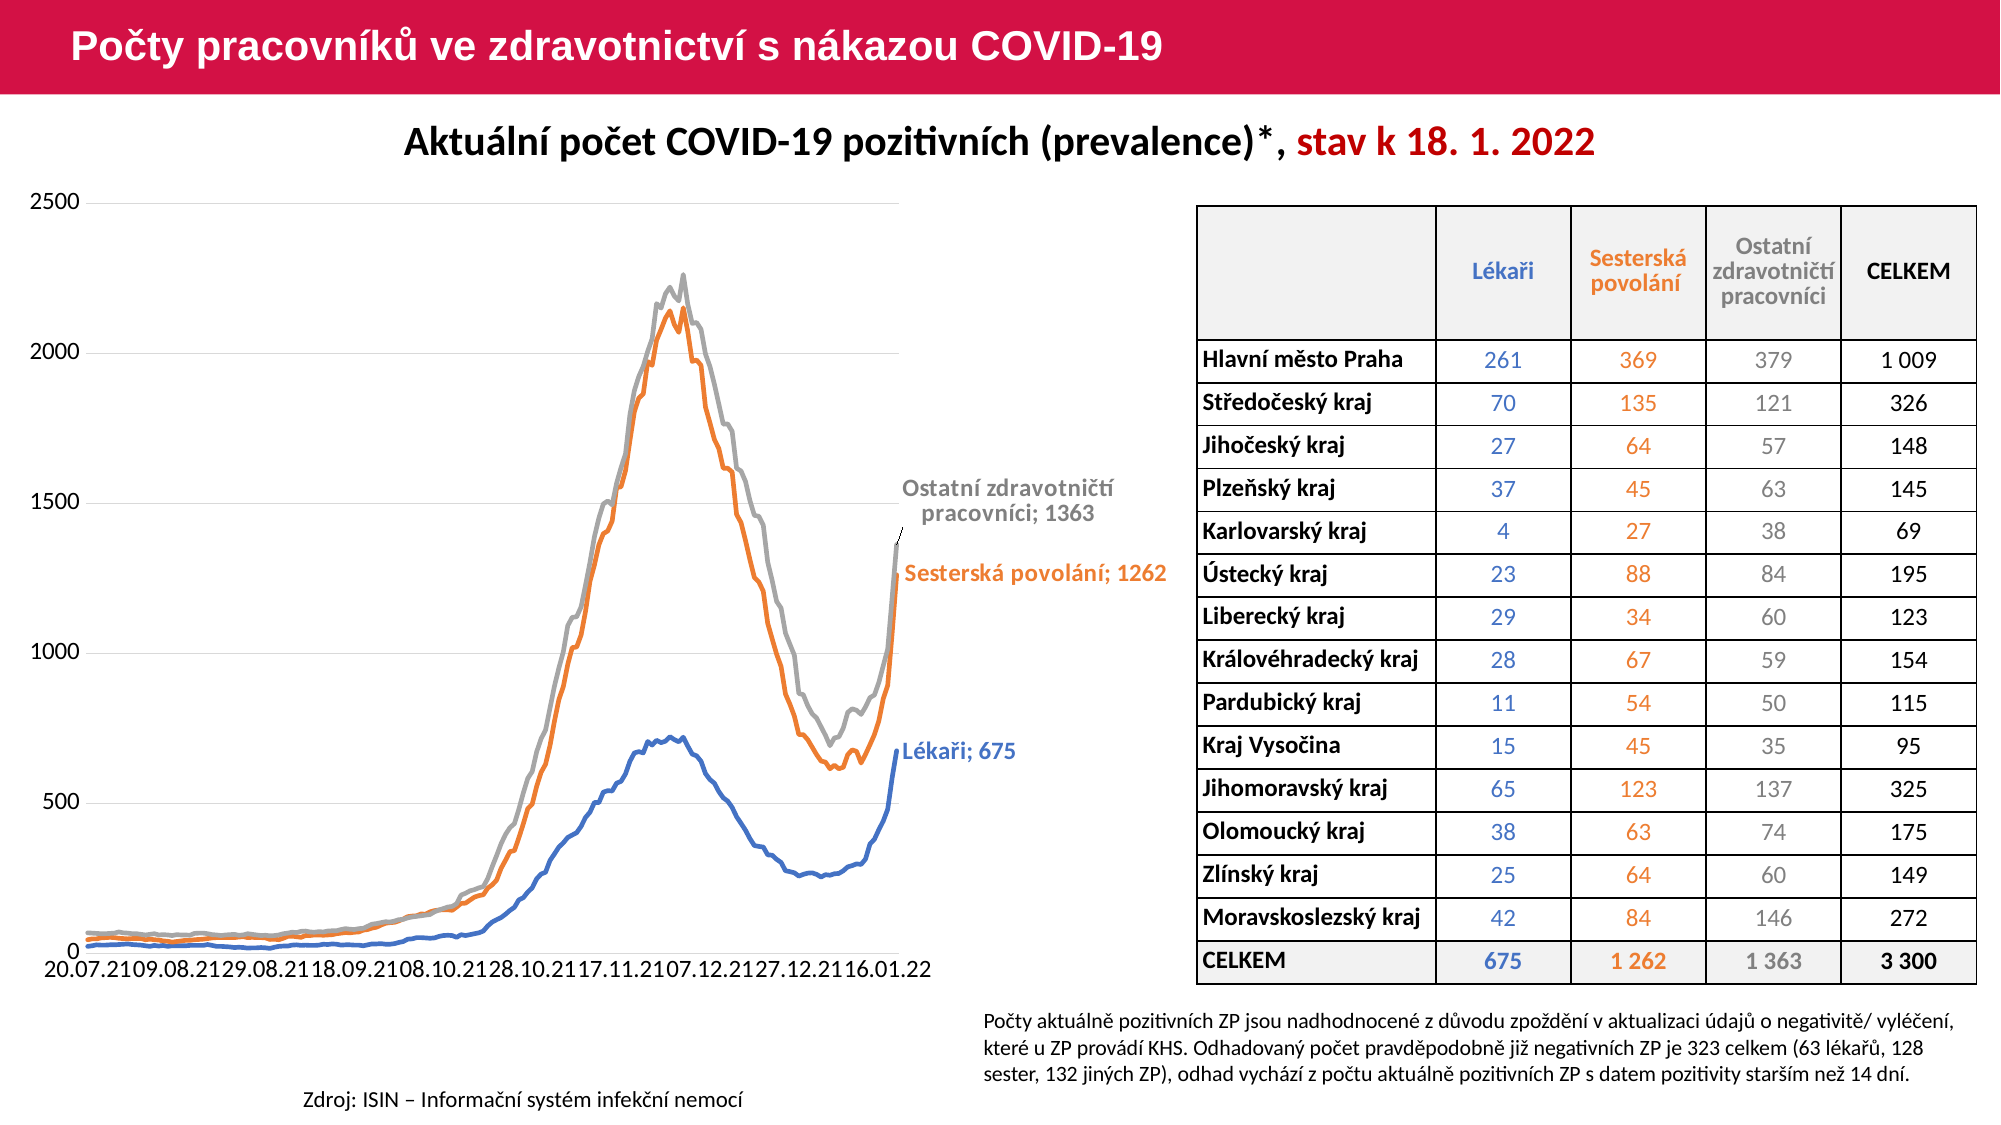

# Počty pracovníků ve zdravotnictví s nákazou COVID-19
Aktuální počet COVID-19 pozitivních (prevalence)*, stav k 18. 1. 2022

### Chart

| Category | Lékaři | Sesterská povolání | Ostatní zdravotničtí pracovníci |
|---|---|---|---|
| 20.07.21 | 23.0 | 45.0 | 68.0 |
| 21.07.21 | 25.0 | 48.0 | 67.0 |
| 22.07.21 | 28.0 | 48.0 | 66.0 |
| 23.07.21 | 27.0 | 51.0 | 65.0 |
| 24.07.21 | 27.0 | 52.0 | 65.0 |
| 25.07.21 | 28.0 | 53.0 | 66.0 |
| 26.07.21 | 28.0 | 52.0 | 67.0 |
| 27.07.21 | 29.0 | 50.0 | 71.0 |
| 28.07.21 | 30.0 | 49.0 | 68.0 |
| 29.07.21 | 31.0 | 48.0 | 67.0 |
| 30.07.21 | 29.0 | 49.0 | 65.0 |
| 31.07.21 | 28.0 | 49.0 | 65.0 |
| 01.08.21 | 27.0 | 49.0 | 63.0 |
| 02.08.21 | 25.0 | 45.0 | 61.0 |
| 03.08.21 | 23.0 | 47.0 | 63.0 |
| 04.08.21 | 26.0 | 45.0 | 65.0 |
| 05.08.21 | 24.0 | 44.0 | 61.0 |
| 06.08.21 | 26.0 | 41.0 | 62.0 |
| 07.08.21 | 23.0 | 40.0 | 61.0 |
| 08.08.21 | 25.0 | 37.0 | 59.0 |
| 09.08.21 | 25.0 | 39.0 | 62.0 |
| 10.08.21 | 25.0 | 41.0 | 61.0 |
| 11.08.21 | 25.0 | 43.0 | 61.0 |
| 12.08.21 | 26.0 | 43.0 | 60.0 |
| 13.08.21 | 26.0 | 45.0 | 66.0 |
| 14.08.21 | 26.0 | 46.0 | 67.0 |
| 15.08.21 | 26.0 | 47.0 | 67.0 |
| 16.08.21 | 29.0 | 49.0 | 65.0 |
| 17.08.21 | 26.0 | 51.0 | 62.0 |
| 18.08.21 | 23.0 | 52.0 | 61.0 |
| 19.08.21 | 23.0 | 52.0 | 59.0 |
| 20.08.21 | 22.0 | 52.0 | 61.0 |
| 21.08.21 | 21.0 | 52.0 | 62.0 |
| 22.08.21 | 19.0 | 52.0 | 63.0 |
| 23.08.21 | 20.0 | 54.0 | 60.0 |
| 24.08.21 | 19.0 | 55.0 | 61.0 |
| 25.08.21 | 17.0 | 52.0 | 65.0 |
| 26.08.21 | 18.0 | 53.0 | 63.0 |
| 27.08.21 | 18.0 | 52.0 | 61.0 |
| 28.08.21 | 19.0 | 52.0 | 59.0 |
| 29.08.21 | 18.0 | 51.0 | 60.0 |
| 30.08.21 | 16.0 | 46.0 | 58.0 |
| 31.08.21 | 20.0 | 47.0 | 59.0 |
| 01.09.21 | 23.0 | 45.0 | 61.0 |
| 02.09.21 | 24.0 | 50.0 | 65.0 |
| 03.09.21 | 24.0 | 56.0 | 67.0 |
| 04.09.21 | 27.0 | 57.0 | 70.0 |
| 05.09.21 | 28.0 | 55.0 | 69.0 |
| 06.09.21 | 26.0 | 53.0 | 73.0 |
| 07.09.21 | 27.0 | 59.0 | 74.0 |
| 08.09.21 | 26.0 | 59.0 | 71.0 |
| 09.09.21 | 26.0 | 61.0 | 70.0 |
| 10.09.21 | 27.0 | 61.0 | 72.0 |
| 11.09.21 | 30.0 | 60.0 | 71.0 |
| 12.09.21 | 29.0 | 61.0 | 74.0 |
| 13.09.21 | 31.0 | 62.0 | 75.0 |
| 14.09.21 | 30.0 | 65.0 | 75.0 |
| 15.09.21 | 27.0 | 67.0 | 79.0 |
| 16.09.21 | 28.0 | 69.0 | 82.0 |
| 17.09.21 | 28.0 | 68.0 | 80.0 |
| 18.09.21 | 27.0 | 70.0 | 79.0 |
| 19.09.21 | 27.0 | 71.0 | 82.0 |
| 20.09.21 | 25.0 | 77.0 | 83.0 |
| 21.09.21 | 28.0 | 79.0 | 90.0 |
| 22.09.21 | 31.0 | 84.0 | 97.0 |
| 23.09.21 | 31.0 | 87.0 | 99.0 |
| 24.09.21 | 32.0 | 94.0 | 102.0 |
| 25.09.21 | 30.0 | 100.0 | 105.0 |
| 26.09.21 | 30.0 | 102.0 | 104.0 |
| 27.09.21 | 32.0 | 103.0 | 107.0 |
| 28.09.21 | 36.0 | 108.0 | 112.0 |
| 29.09.21 | 39.0 | 114.0 | 113.0 |
| 30.09.21 | 47.0 | 122.0 | 118.0 |
| 01.10.21 | 48.0 | 124.0 | 121.0 |
| 02.10.21 | 52.0 | 125.0 | 123.0 |
| 03.10.21 | 52.0 | 131.0 | 125.0 |
| 04.10.21 | 51.0 | 130.0 | 127.0 |
| 05.10.21 | 50.0 | 138.0 | 129.0 |
| 06.10.21 | 51.0 | 142.0 | 138.0 |
| 07.10.21 | 56.0 | 144.0 | 144.0 |
| 08.10.21 | 59.0 | 145.0 | 149.0 |
| 09.10.21 | 60.0 | 145.0 | 154.0 |
| 10.10.21 | 59.0 | 143.0 | 156.0 |
| 11.10.21 | 53.0 | 154.0 | 165.0 |
| 12.10.21 | 62.0 | 166.0 | 194.0 |
| 13.10.21 | 59.0 | 167.0 | 200.0 |
| 14.10.21 | 62.0 | 177.0 | 208.0 |
| 15.10.21 | 65.0 | 187.0 | 212.0 |
| 16.10.21 | 68.0 | 192.0 | 218.0 |
| 17.10.21 | 74.0 | 195.0 | 222.0 |
| 18.10.21 | 91.0 | 217.0 | 249.0 |
| 19.10.21 | 104.0 | 228.0 | 289.0 |
| 20.10.21 | 112.0 | 244.0 | 326.0 |
| 21.10.21 | 119.0 | 283.0 | 365.0 |
| 22.10.21 | 130.0 | 310.0 | 396.0 |
| 23.10.21 | 143.0 | 339.0 | 419.0 |
| 24.10.21 | 153.0 | 342.0 | 432.0 |
| 25.10.21 | 178.0 | 385.0 | 480.0 |
| 26.10.21 | 185.0 | 431.0 | 534.0 |
| 27.10.21 | 204.0 | 482.0 | 583.0 |
| 28.10.21 | 218.0 | 497.0 | 606.0 |
| 29.10.21 | 248.0 | 556.0 | 671.0 |
| 30.10.21 | 264.0 | 603.0 | 715.0 |
| 31.10.21 | 270.0 | 630.0 | 744.0 |
| 01.11.21 | 309.0 | 692.0 | 817.0 |
| 02.11.21 | 331.0 | 773.0 | 890.0 |
| 03.11.21 | 354.0 | 846.0 | 951.0 |
| 04.11.21 | 368.0 | 889.0 | 1005.0 |
| 05.11.21 | 386.0 | 963.0 | 1092.0 |
| 06.11.21 | 394.0 | 1019.0 | 1120.0 |
| 07.11.21 | 402.0 | 1021.0 | 1122.0 |
| 08.11.21 | 423.0 | 1061.0 | 1155.0 |
| 09.11.21 | 453.0 | 1140.0 | 1227.0 |
| 10.11.21 | 470.0 | 1240.0 | 1303.0 |
| 11.11.21 | 503.0 | 1295.0 | 1389.0 |
| 12.11.21 | 502.0 | 1362.0 | 1451.0 |
| 13.11.21 | 537.0 | 1399.0 | 1498.0 |
| 14.11.21 | 542.0 | 1408.0 | 1508.0 |
| 15.11.21 | 541.0 | 1441.0 | 1495.0 |
| 16.11.21 | 567.0 | 1553.0 | 1567.0 |
| 17.11.21 | 573.0 | 1555.0 | 1619.0 |
| 18.11.21 | 598.0 | 1609.0 | 1665.0 |
| 19.11.21 | 640.0 | 1710.0 | 1796.0 |
| 20.11.21 | 668.0 | 1806.0 | 1876.0 |
| 21.11.21 | 672.0 | 1851.0 | 1923.0 |
| 22.11.21 | 668.0 | 1865.0 | 1957.0 |
| 23.11.21 | 706.0 | 1973.0 | 2007.0 |
| 24.11.21 | 694.0 | 1960.0 | 2049.0 |
| 25.11.21 | 710.0 | 2044.0 | 2166.0 |
| 26.11.21 | 702.0 | 2080.0 | 2151.0 |
| 27.11.21 | 707.0 | 2118.0 | 2199.0 |
| 28.11.21 | 722.0 | 2142.0 | 2221.0 |
| 29.11.21 | 712.0 | 2096.0 | 2191.0 |
| 30.11.21 | 705.0 | 2070.0 | 2175.0 |
| 01.12.21 | 720.0 | 2152.0 | 2263.0 |
| 02.12.21 | 691.0 | 2074.0 | 2165.0 |
| 03.12.21 | 664.0 | 1973.0 | 2100.0 |
| 04.12.21 | 658.0 | 1978.0 | 2103.0 |
| 05.12.21 | 640.0 | 1960.0 | 2080.0 |
| 06.12.21 | 599.0 | 1821.0 | 1998.0 |
| 07.12.21 | 579.0 | 1768.0 | 1956.0 |
| 08.12.21 | 567.0 | 1713.0 | 1897.0 |
| 09.12.21 | 539.0 | 1683.0 | 1831.0 |
| 10.12.21 | 518.0 | 1617.0 | 1764.0 |
| 11.12.21 | 507.0 | 1617.0 | 1765.0 |
| 12.12.21 | 486.0 | 1604.0 | 1740.0 |
| 13.12.21 | 455.0 | 1463.0 | 1617.0 |
| 14.12.21 | 433.0 | 1436.0 | 1608.0 |
| 15.12.21 | 410.0 | 1376.0 | 1573.0 |
| 16.12.21 | 382.0 | 1312.0 | 1509.0 |
| 17.12.21 | 359.0 | 1253.0 | 1460.0 |
| 18.12.21 | 356.0 | 1238.0 | 1457.0 |
| 19.12.21 | 354.0 | 1207.0 | 1427.0 |
| 20.12.21 | 328.0 | 1100.0 | 1304.0 |
| 21.12.21 | 327.0 | 1048.0 | 1243.0 |
| 22.12.21 | 313.0 | 997.0 | 1173.0 |
| 23.12.21 | 303.0 | 956.0 | 1151.0 |
| 24.12.21 | 275.0 | 864.0 | 1067.0 |
| 25.12.21 | 272.0 | 830.0 | 1030.0 |
| 26.12.21 | 268.0 | 790.0 | 993.0 |
| 27.12.21 | 257.0 | 729.0 | 866.0 |
| 28.12.21 | 263.0 | 729.0 | 862.0 |
| 29.12.21 | 267.0 | 712.0 | 825.0 |
| 30.12.21 | 268.0 | 687.0 | 798.0 |
| 31.12.21 | 263.0 | 662.0 | 784.0 |
| 01.01.22 | 254.0 | 641.0 | 755.0 |
| 02.01.22 | 262.0 | 637.0 | 726.0 |
| 03.01.22 | 260.0 | 615.0 | 692.0 |
| 04.01.22 | 265.0 | 627.0 | 718.0 |
| 05.01.22 | 266.0 | 615.0 | 721.0 |
| 06.01.22 | 275.0 | 620.0 | 751.0 |
| 07.01.22 | 288.0 | 662.0 | 803.0 |
| 08.01.22 | 292.0 | 678.0 | 815.0 |
| 09.01.22 | 298.0 | 673.0 | 810.0 |
| 10.01.22 | 296.0 | 634.0 | 796.0 |
| 11.01.22 | 314.0 | 663.0 | 821.0 |
| 12.01.22 | 364.0 | 695.0 | 852.0 |
| 13.01.22 | 380.0 | 729.0 | 861.0 |
| 14.01.22 | 412.0 | 775.0 | 903.0 |
| 15.01.22 | 441.0 | 849.0 | 959.0 |
| 16.01.22 | 480.0 | 893.0 | 1014.0 |
| 17.01.22 | 586.0 | 1070.0 | 1188.0 |
| 18.01.22 | 675.0 | 1262.0 | 1363.0 |
|  | Lékaři | Sesterská povolání | Ostatní zdravotničtí pracovníci | CELKEM |
| --- | --- | --- | --- | --- |
| Hlavní město Praha | 261 | 369 | 379 | 1 009 |
| Středočeský kraj | 70 | 135 | 121 | 326 |
| Jihočeský kraj | 27 | 64 | 57 | 148 |
| Plzeňský kraj | 37 | 45 | 63 | 145 |
| Karlovarský kraj | 4 | 27 | 38 | 69 |
| Ústecký kraj | 23 | 88 | 84 | 195 |
| Liberecký kraj | 29 | 34 | 60 | 123 |
| Královéhradecký kraj | 28 | 67 | 59 | 154 |
| Pardubický kraj | 11 | 54 | 50 | 115 |
| Kraj Vysočina | 15 | 45 | 35 | 95 |
| Jihomoravský kraj | 65 | 123 | 137 | 325 |
| Olomoucký kraj | 38 | 63 | 74 | 175 |
| Zlínský kraj | 25 | 64 | 60 | 149 |
| Moravskoslezský kraj | 42 | 84 | 146 | 272 |
| CELKEM | 675 | 1 262 | 1 363 | 3 300 |
Počty aktuálně pozitivních ZP jsou nadhodnocené z důvodu zpoždění v aktualizaci údajů o negativitě/ vyléčení, které u ZP provádí KHS. Odhadovaný počet pravděpodobně již negativních ZP je 323 celkem (63 lékařů, 128 sester, 132 jiných ZP), odhad vychází z počtu aktuálně pozitivních ZP s datem pozitivity starším než 14 dní.
Zdroj: ISIN – Informační systém infekční nemocí